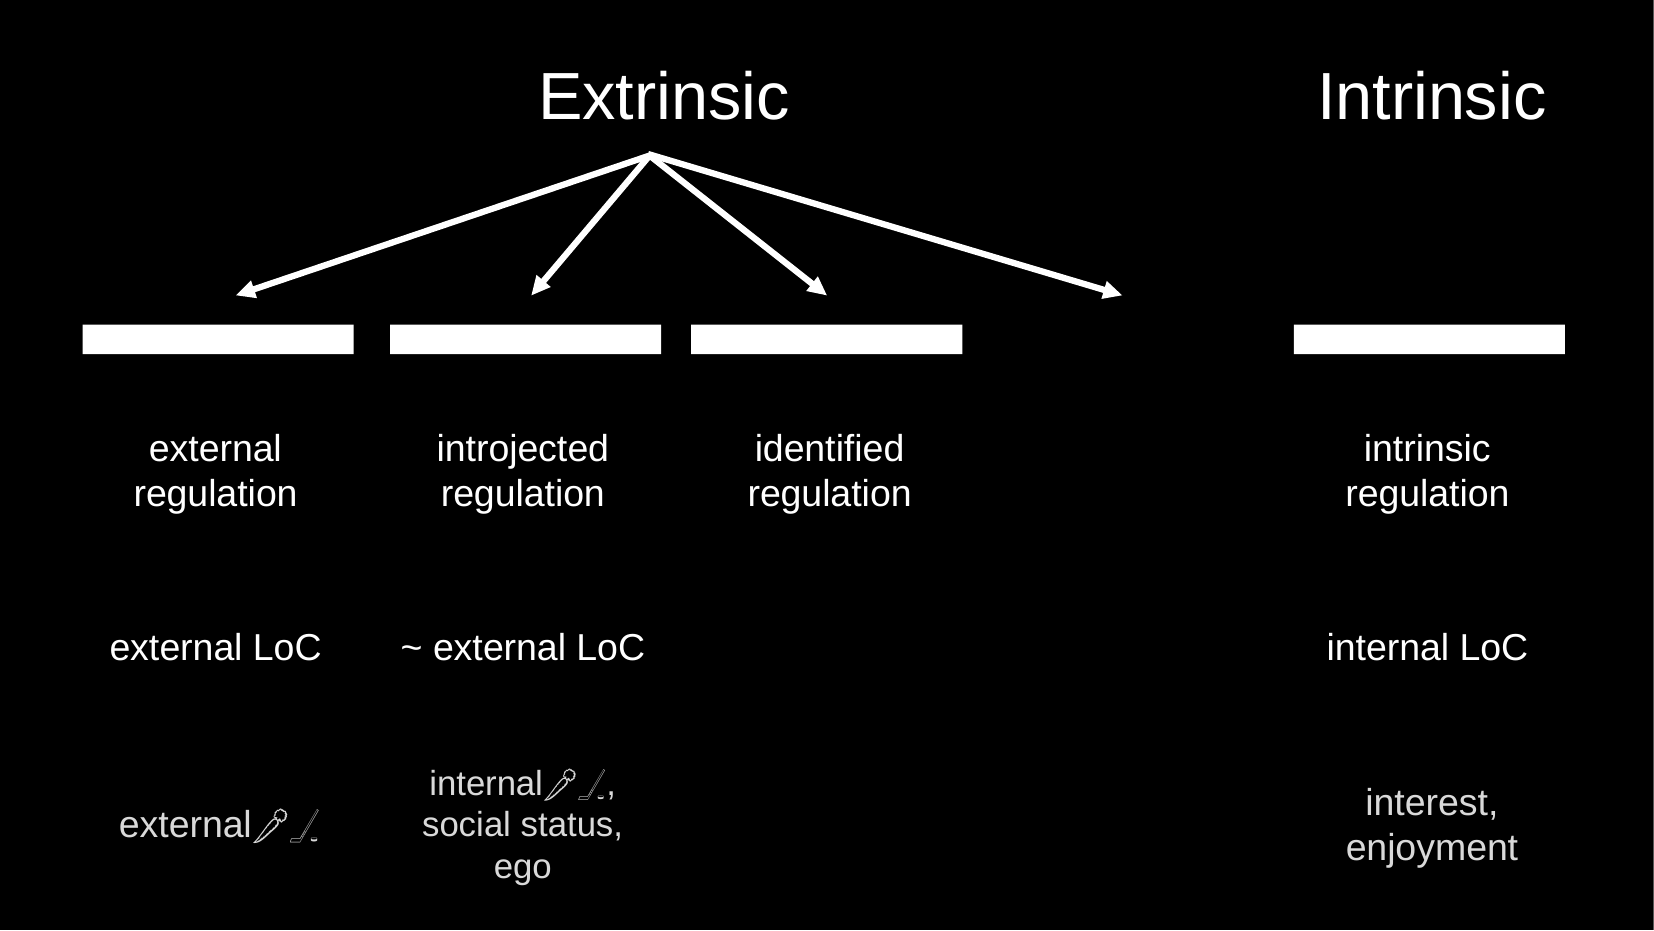

Extrinsic
# Intrinsic

external regulation
introjected regulation
identified regulation
intrinsic regulation
external LoC
~ external LoC
internal LoC
external🥕🏒
internal🥕🏒, social status, ego
interest, enjoyment